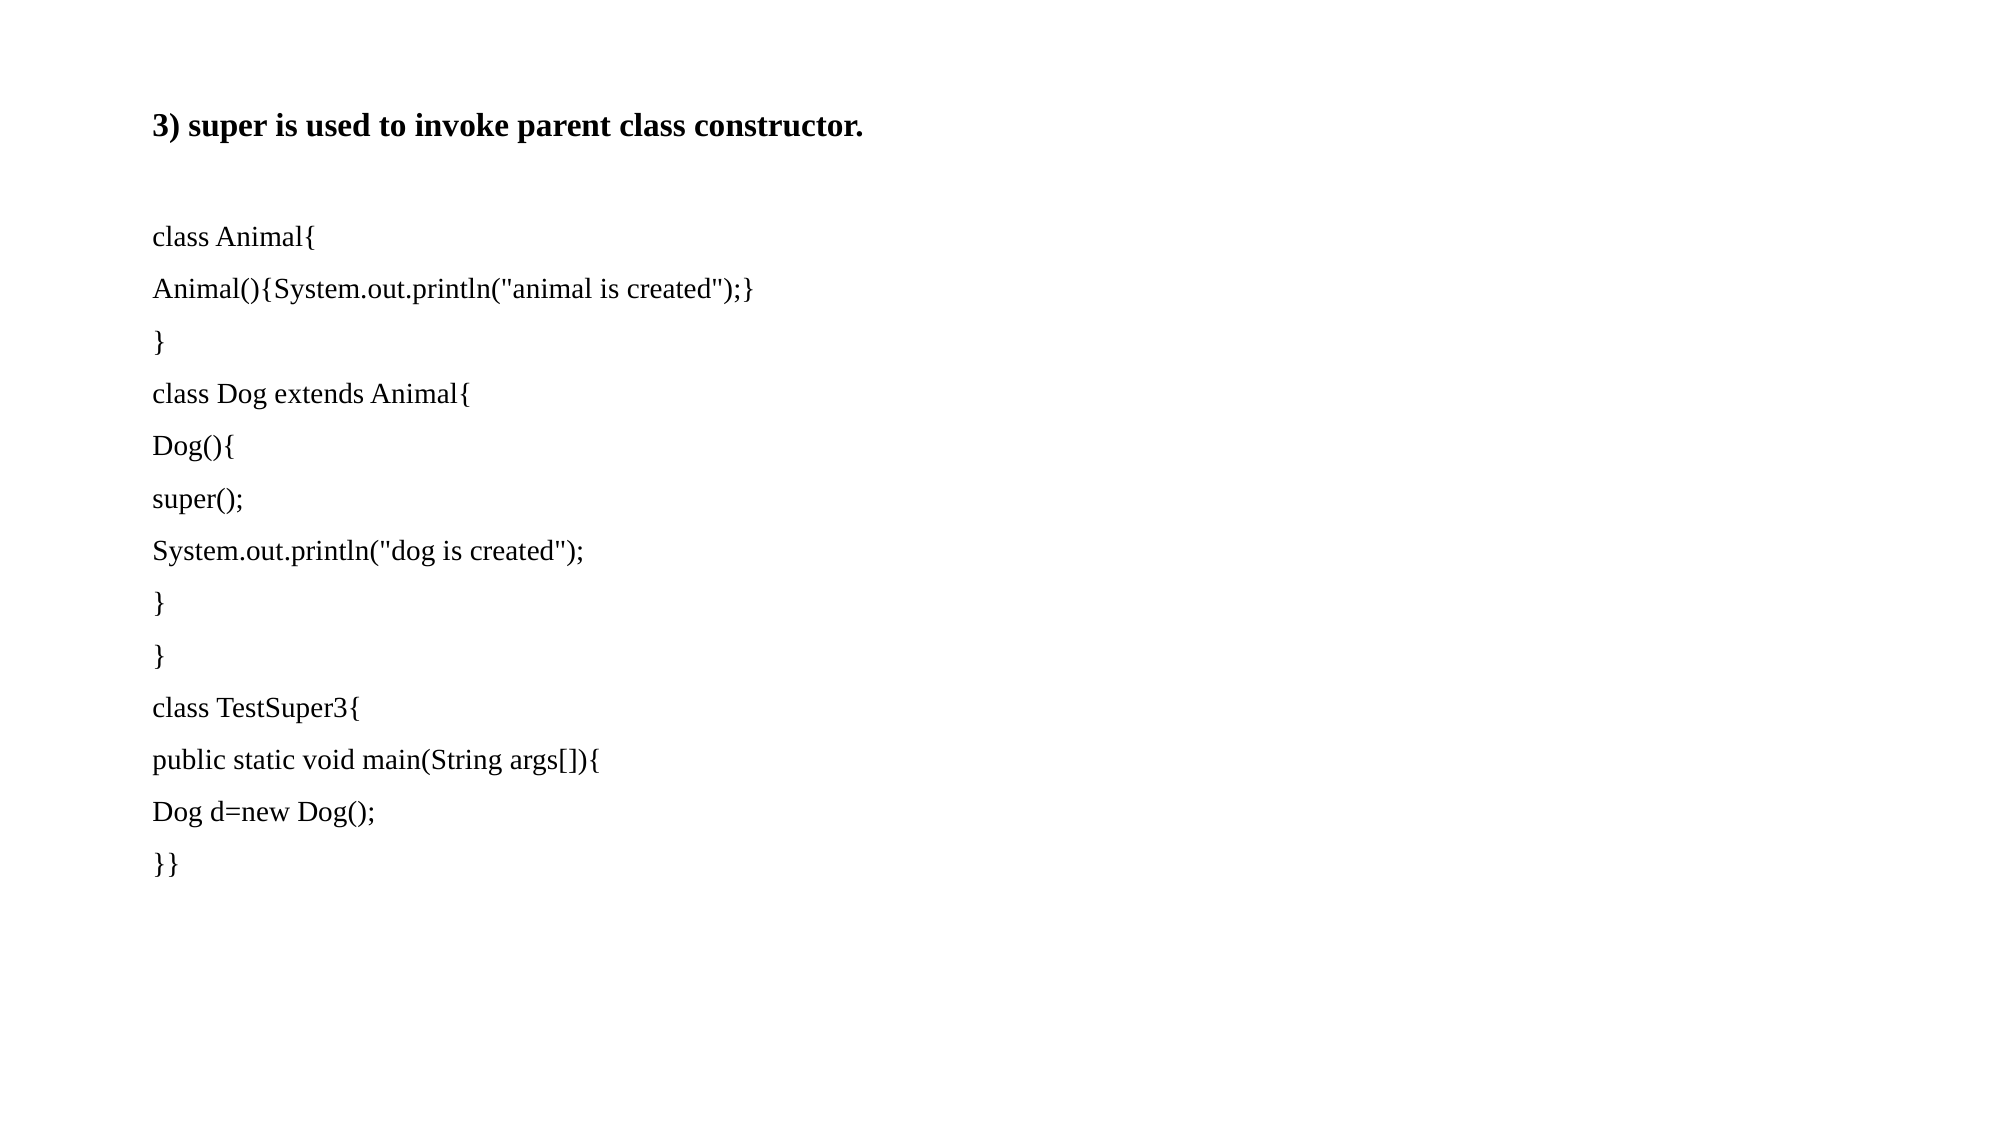

3) super is used to invoke parent class constructor.

class Animal{
Animal(){System.out.println("animal is created");}
}
class Dog extends Animal{
Dog(){
super();
System.out.println("dog is created");
}
}
class TestSuper3{
public static void main(String args[]){
Dog d=new Dog();
}}